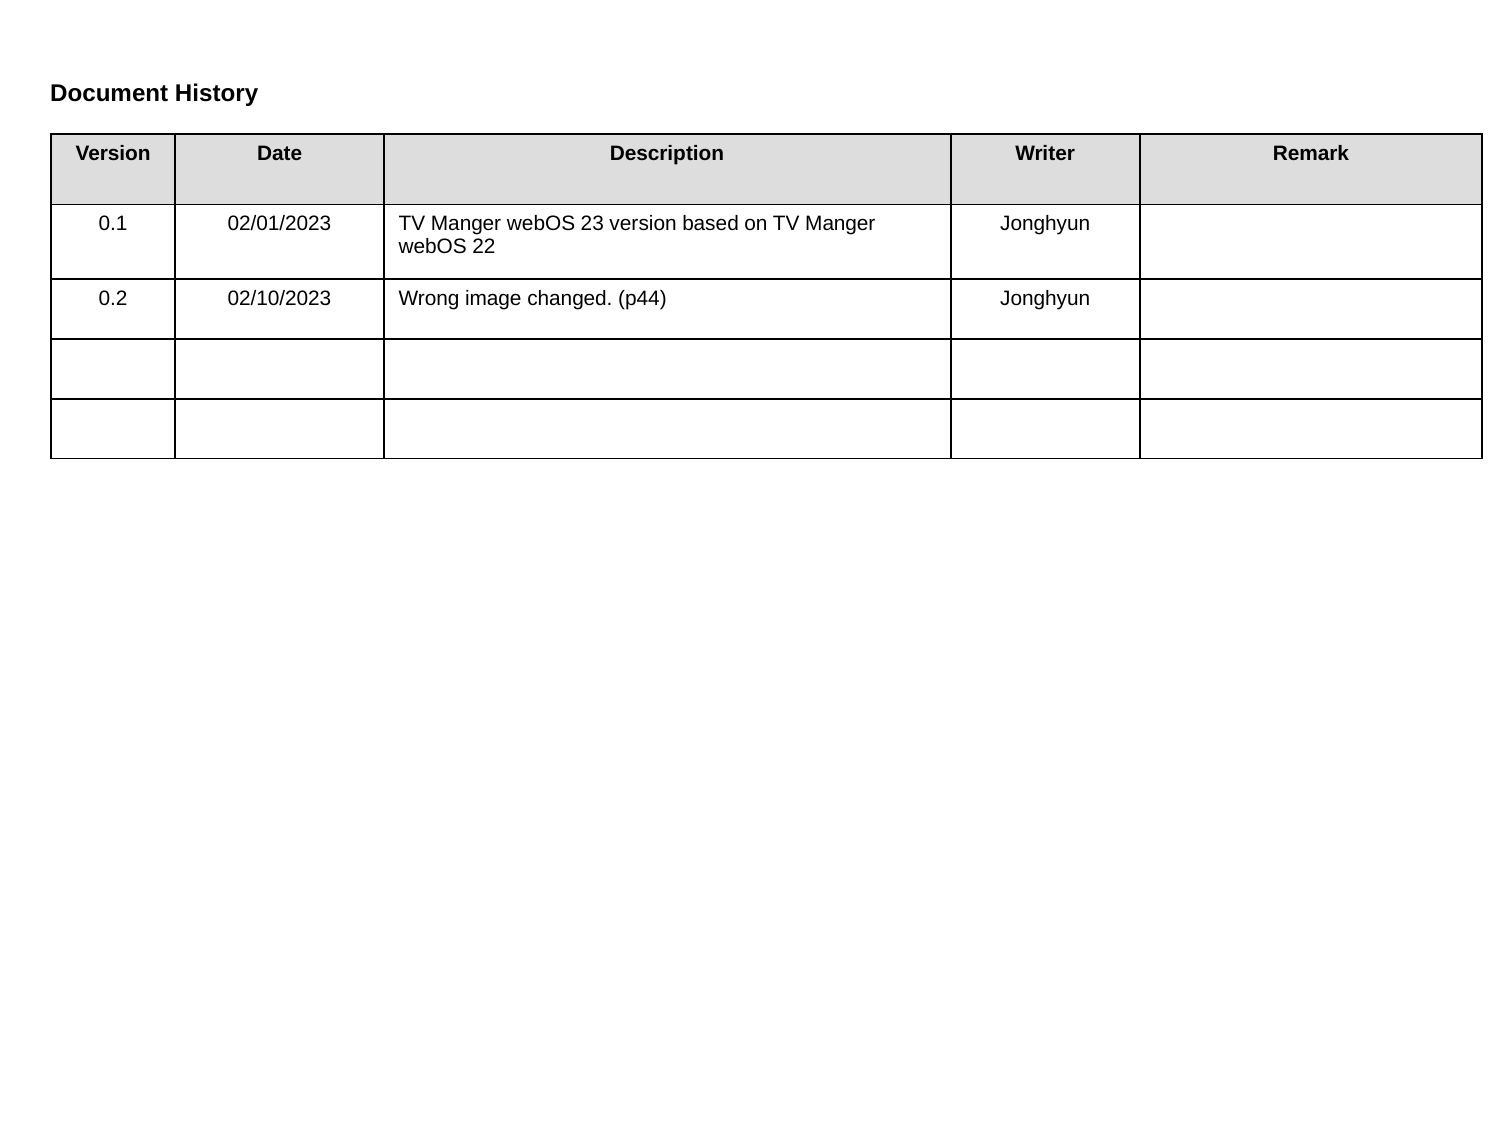

Document History
| Version | Date | Description | Writer | Remark |
| --- | --- | --- | --- | --- |
| 0.1 | 02/01/2023 | TV Manger webOS 23 version based on TV Manger webOS 22 | Jonghyun |  |
| 0.2 | 02/10/2023 | Wrong image changed. (p44) | Jonghyun |  |
|  |  |  |  |  |
|  |  |  |  |  |